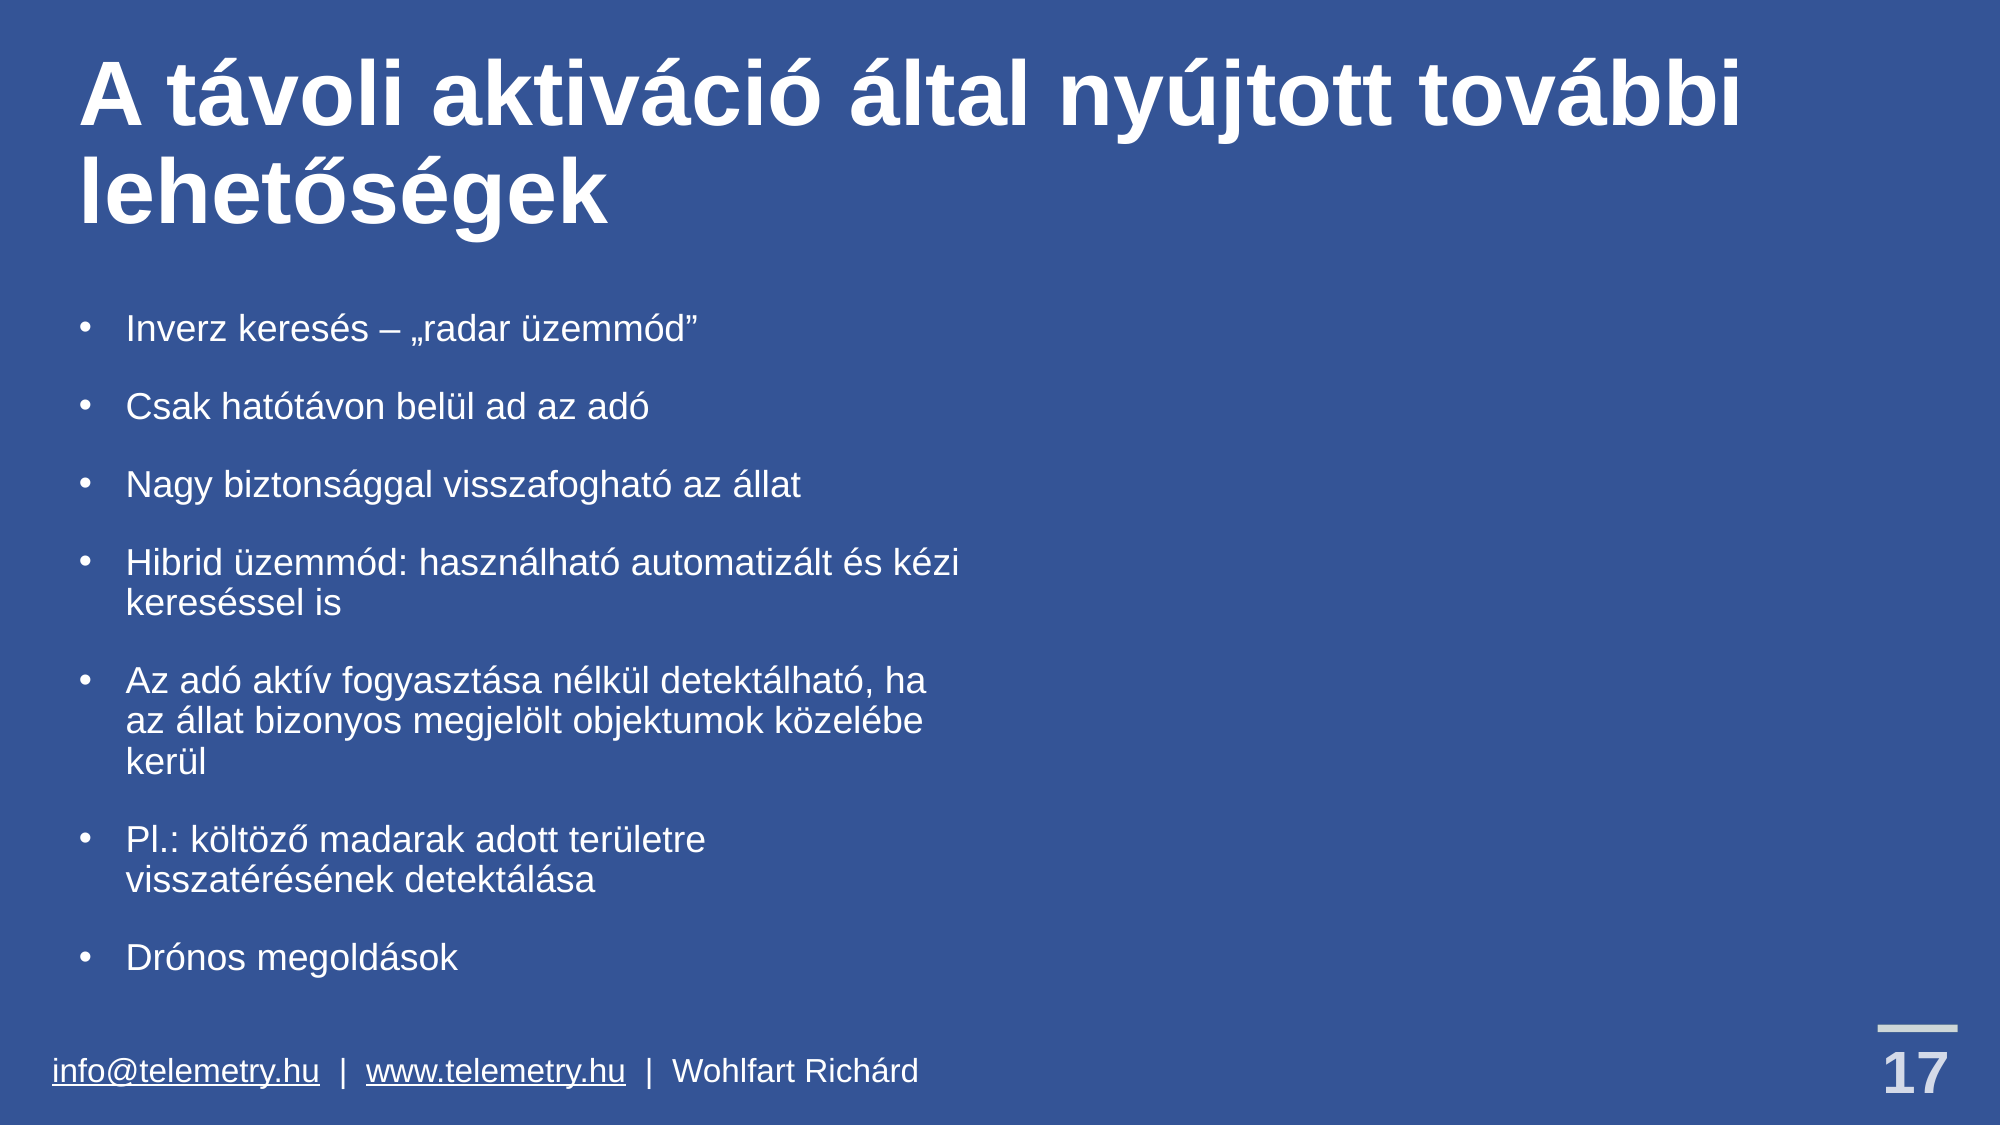

A távoli aktiváció által nyújtott további lehetőségek
Inverz keresés – „radar üzemmód”
Csak hatótávon belül ad az adó
Nagy biztonsággal visszafogható az állat
Hibrid üzemmód: használható automatizált és kézi kereséssel is
Az adó aktív fogyasztása nélkül detektálható, ha az állat bizonyos megjelölt objektumok közelébe kerül
Pl.: költöző madarak adott területre visszatérésének detektálása
Drónos megoldások

17
info@telemetry.hu  |  www.telemetry.hu  |  Wohlfart Richárd